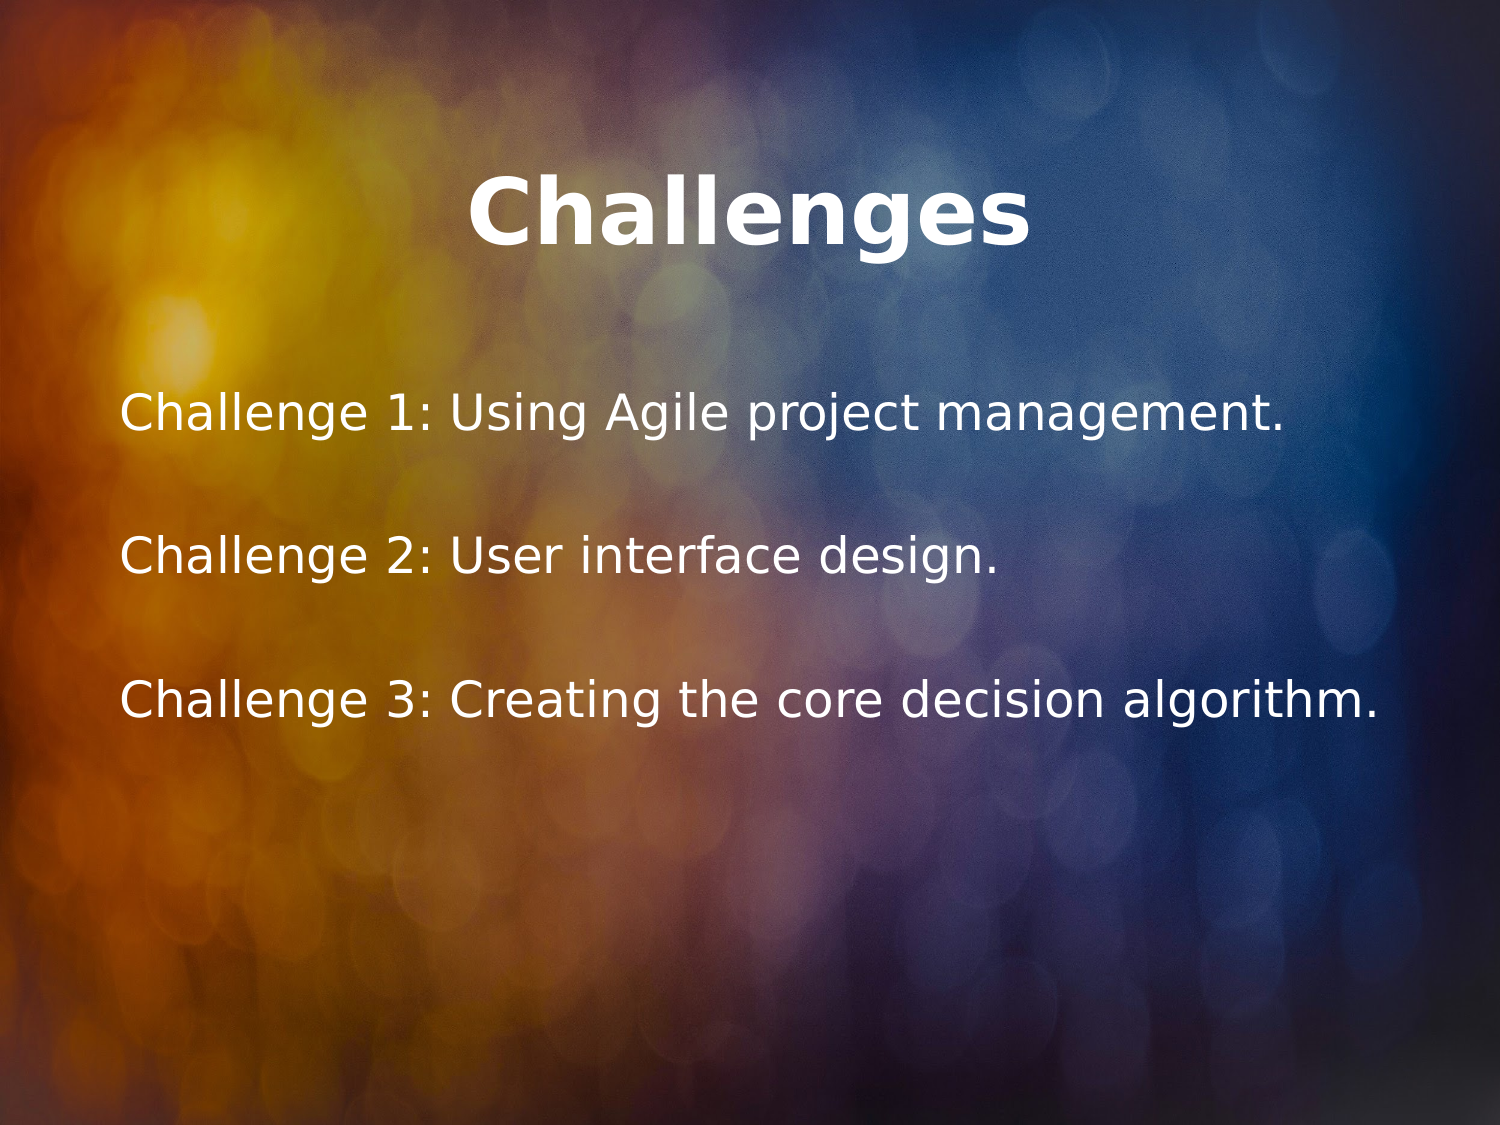

# Challenges

Challenge 1: Using Agile project management.

Challenge 2: User interface design.

Challenge 3: Creating the core decision algorithm.